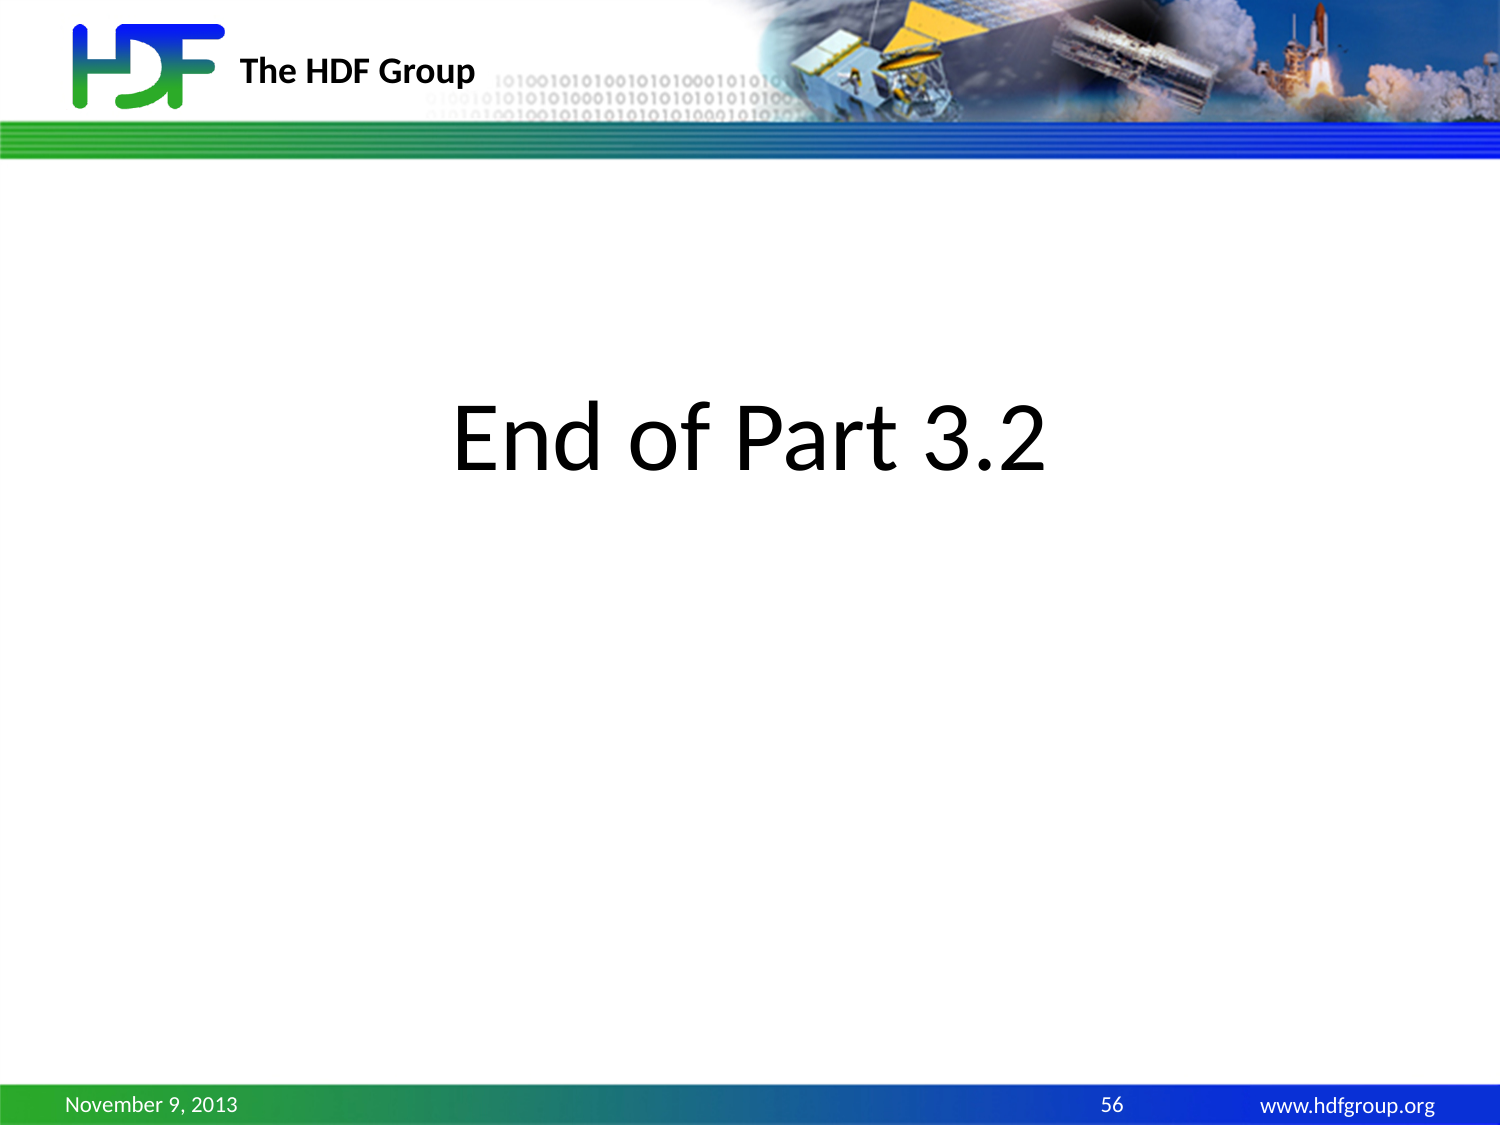

# End of Part 3.2

November 9, 2013
56